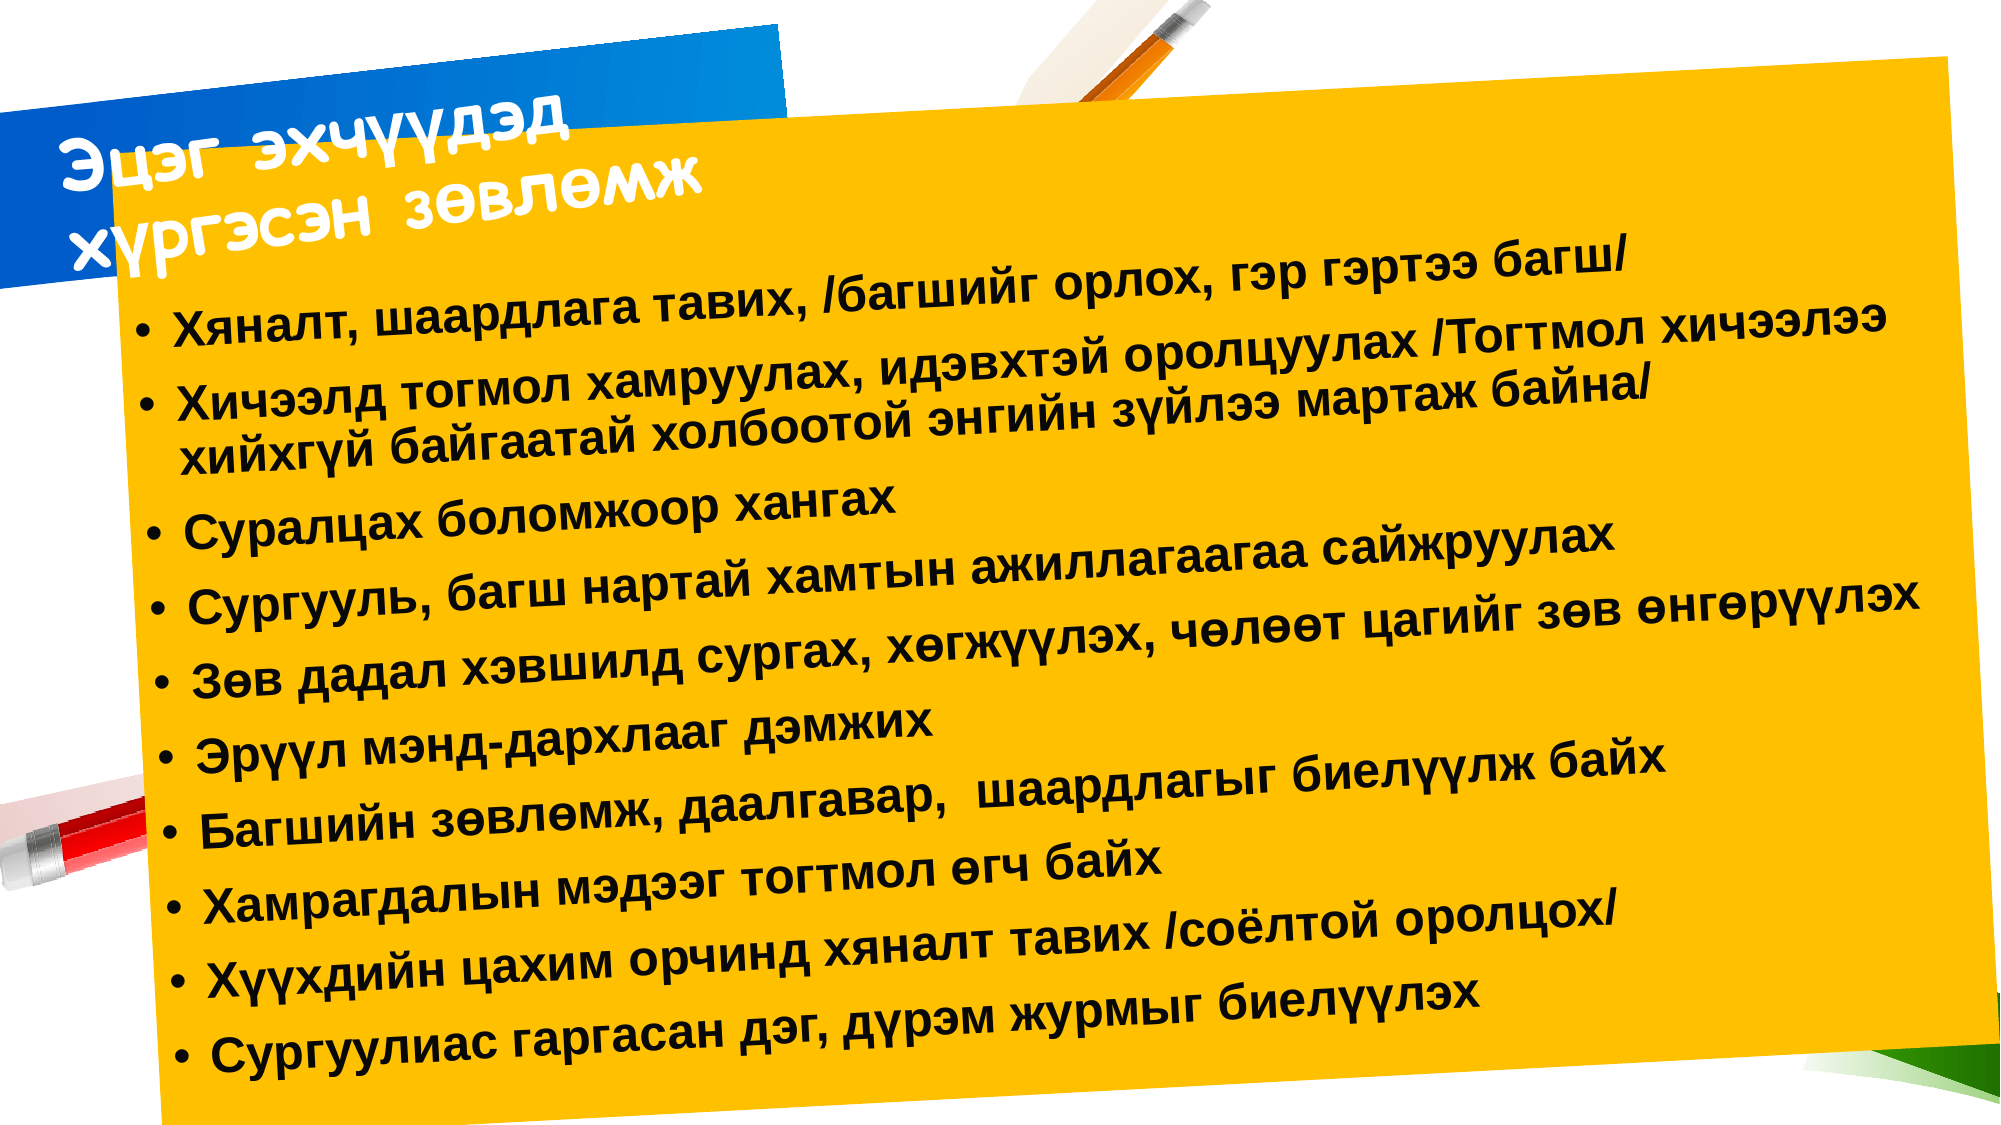

# Эцэг эхчүүдэд хүргэсэн зөвлөмж

Хяналт, шаардлага тавих, /багшийг орлох, гэр гэртээ багш/
Хичээлд тогмол хамруулах, идэвхтэй оролцуулах /Тогтмол хичээлээ хийхгүй байгаатай холбоотой энгийн зүйлээ мартаж байна/
Суралцах боломжоор хангах
Сургууль, багш нартай хамтын ажиллагаагаа сайжруулах
Зөв дадал хэвшилд сургах, хөгжүүлэх, чөлөөт цагийг зөв өнгөрүүлэх
Эрүүл мэнд-дархлааг дэмжих
Багшийн зөвлөмж, даалгавар,  шаардлагыг биелүүлж байх
Хамрагдалын мэдээг тогтмол өгч байх
Хүүхдийн цахим орчинд хяналт тавих /соёлтой оролцох/
Сургуулиас гаргасан дэг, дүрэм журмыг биелүүлэх